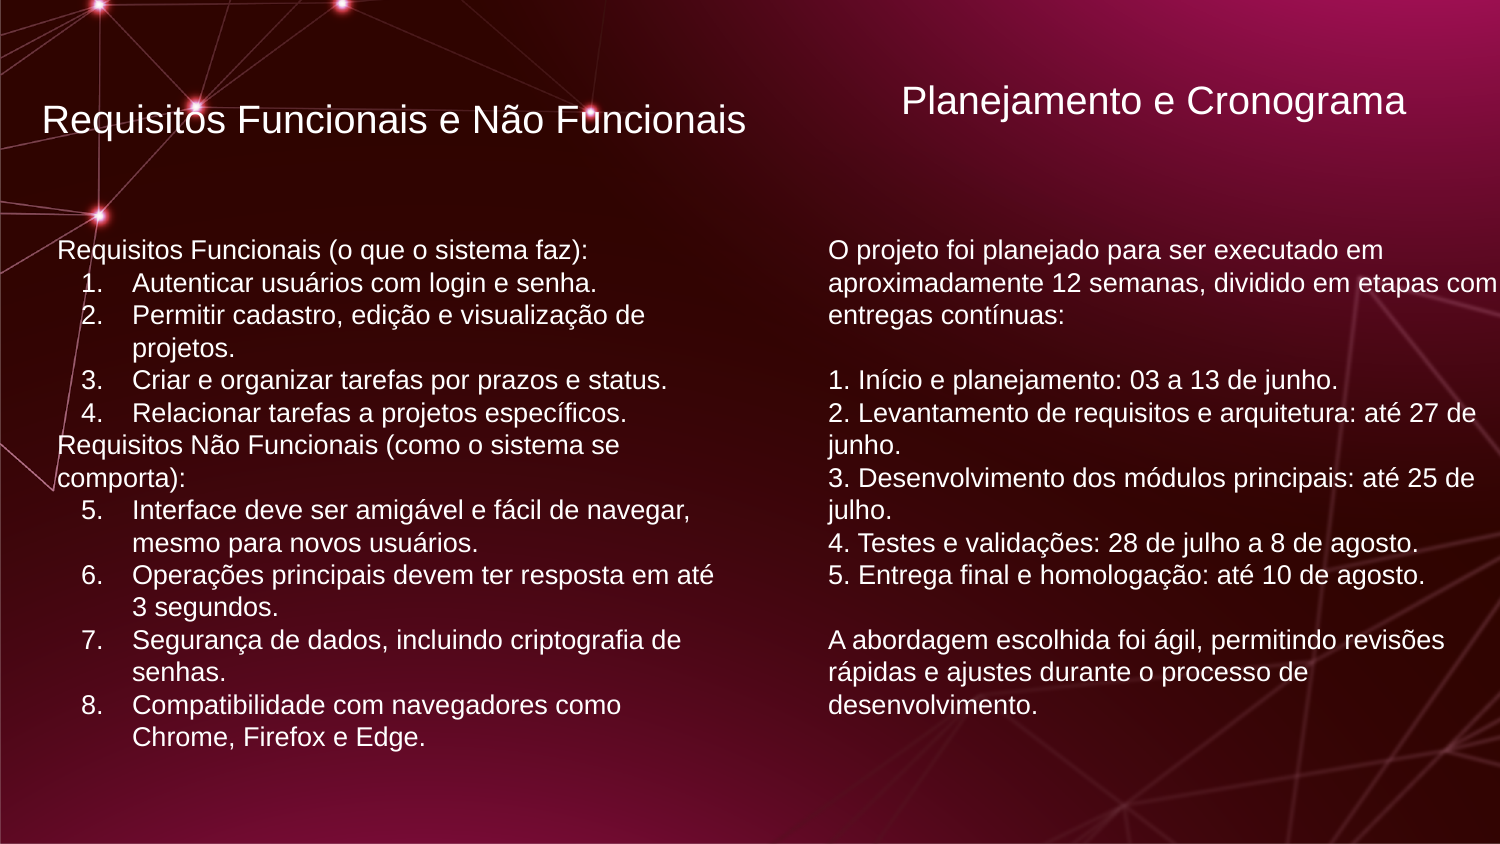

# Requisitos Funcionais e Não Funcionais
Planejamento e Cronograma
Requisitos Funcionais (o que o sistema faz):
Autenticar usuários com login e senha.
Permitir cadastro, edição e visualização de projetos.
Criar e organizar tarefas por prazos e status.
Relacionar tarefas a projetos específicos.
Requisitos Não Funcionais (como o sistema se comporta):
Interface deve ser amigável e fácil de navegar, mesmo para novos usuários.
Operações principais devem ter resposta em até 3 segundos.
Segurança de dados, incluindo criptografia de senhas.
Compatibilidade com navegadores como Chrome, Firefox e Edge.

O projeto foi planejado para ser executado em aproximadamente 12 semanas, dividido em etapas com entregas contínuas:

1. Início e planejamento: 03 a 13 de junho.
2. Levantamento de requisitos e arquitetura: até 27 de junho.
3. Desenvolvimento dos módulos principais: até 25 de julho.
4. Testes e validações: 28 de julho a 8 de agosto.
5. Entrega final e homologação: até 10 de agosto.

A abordagem escolhida foi ágil, permitindo revisões rápidas e ajustes durante o processo de desenvolvimento.